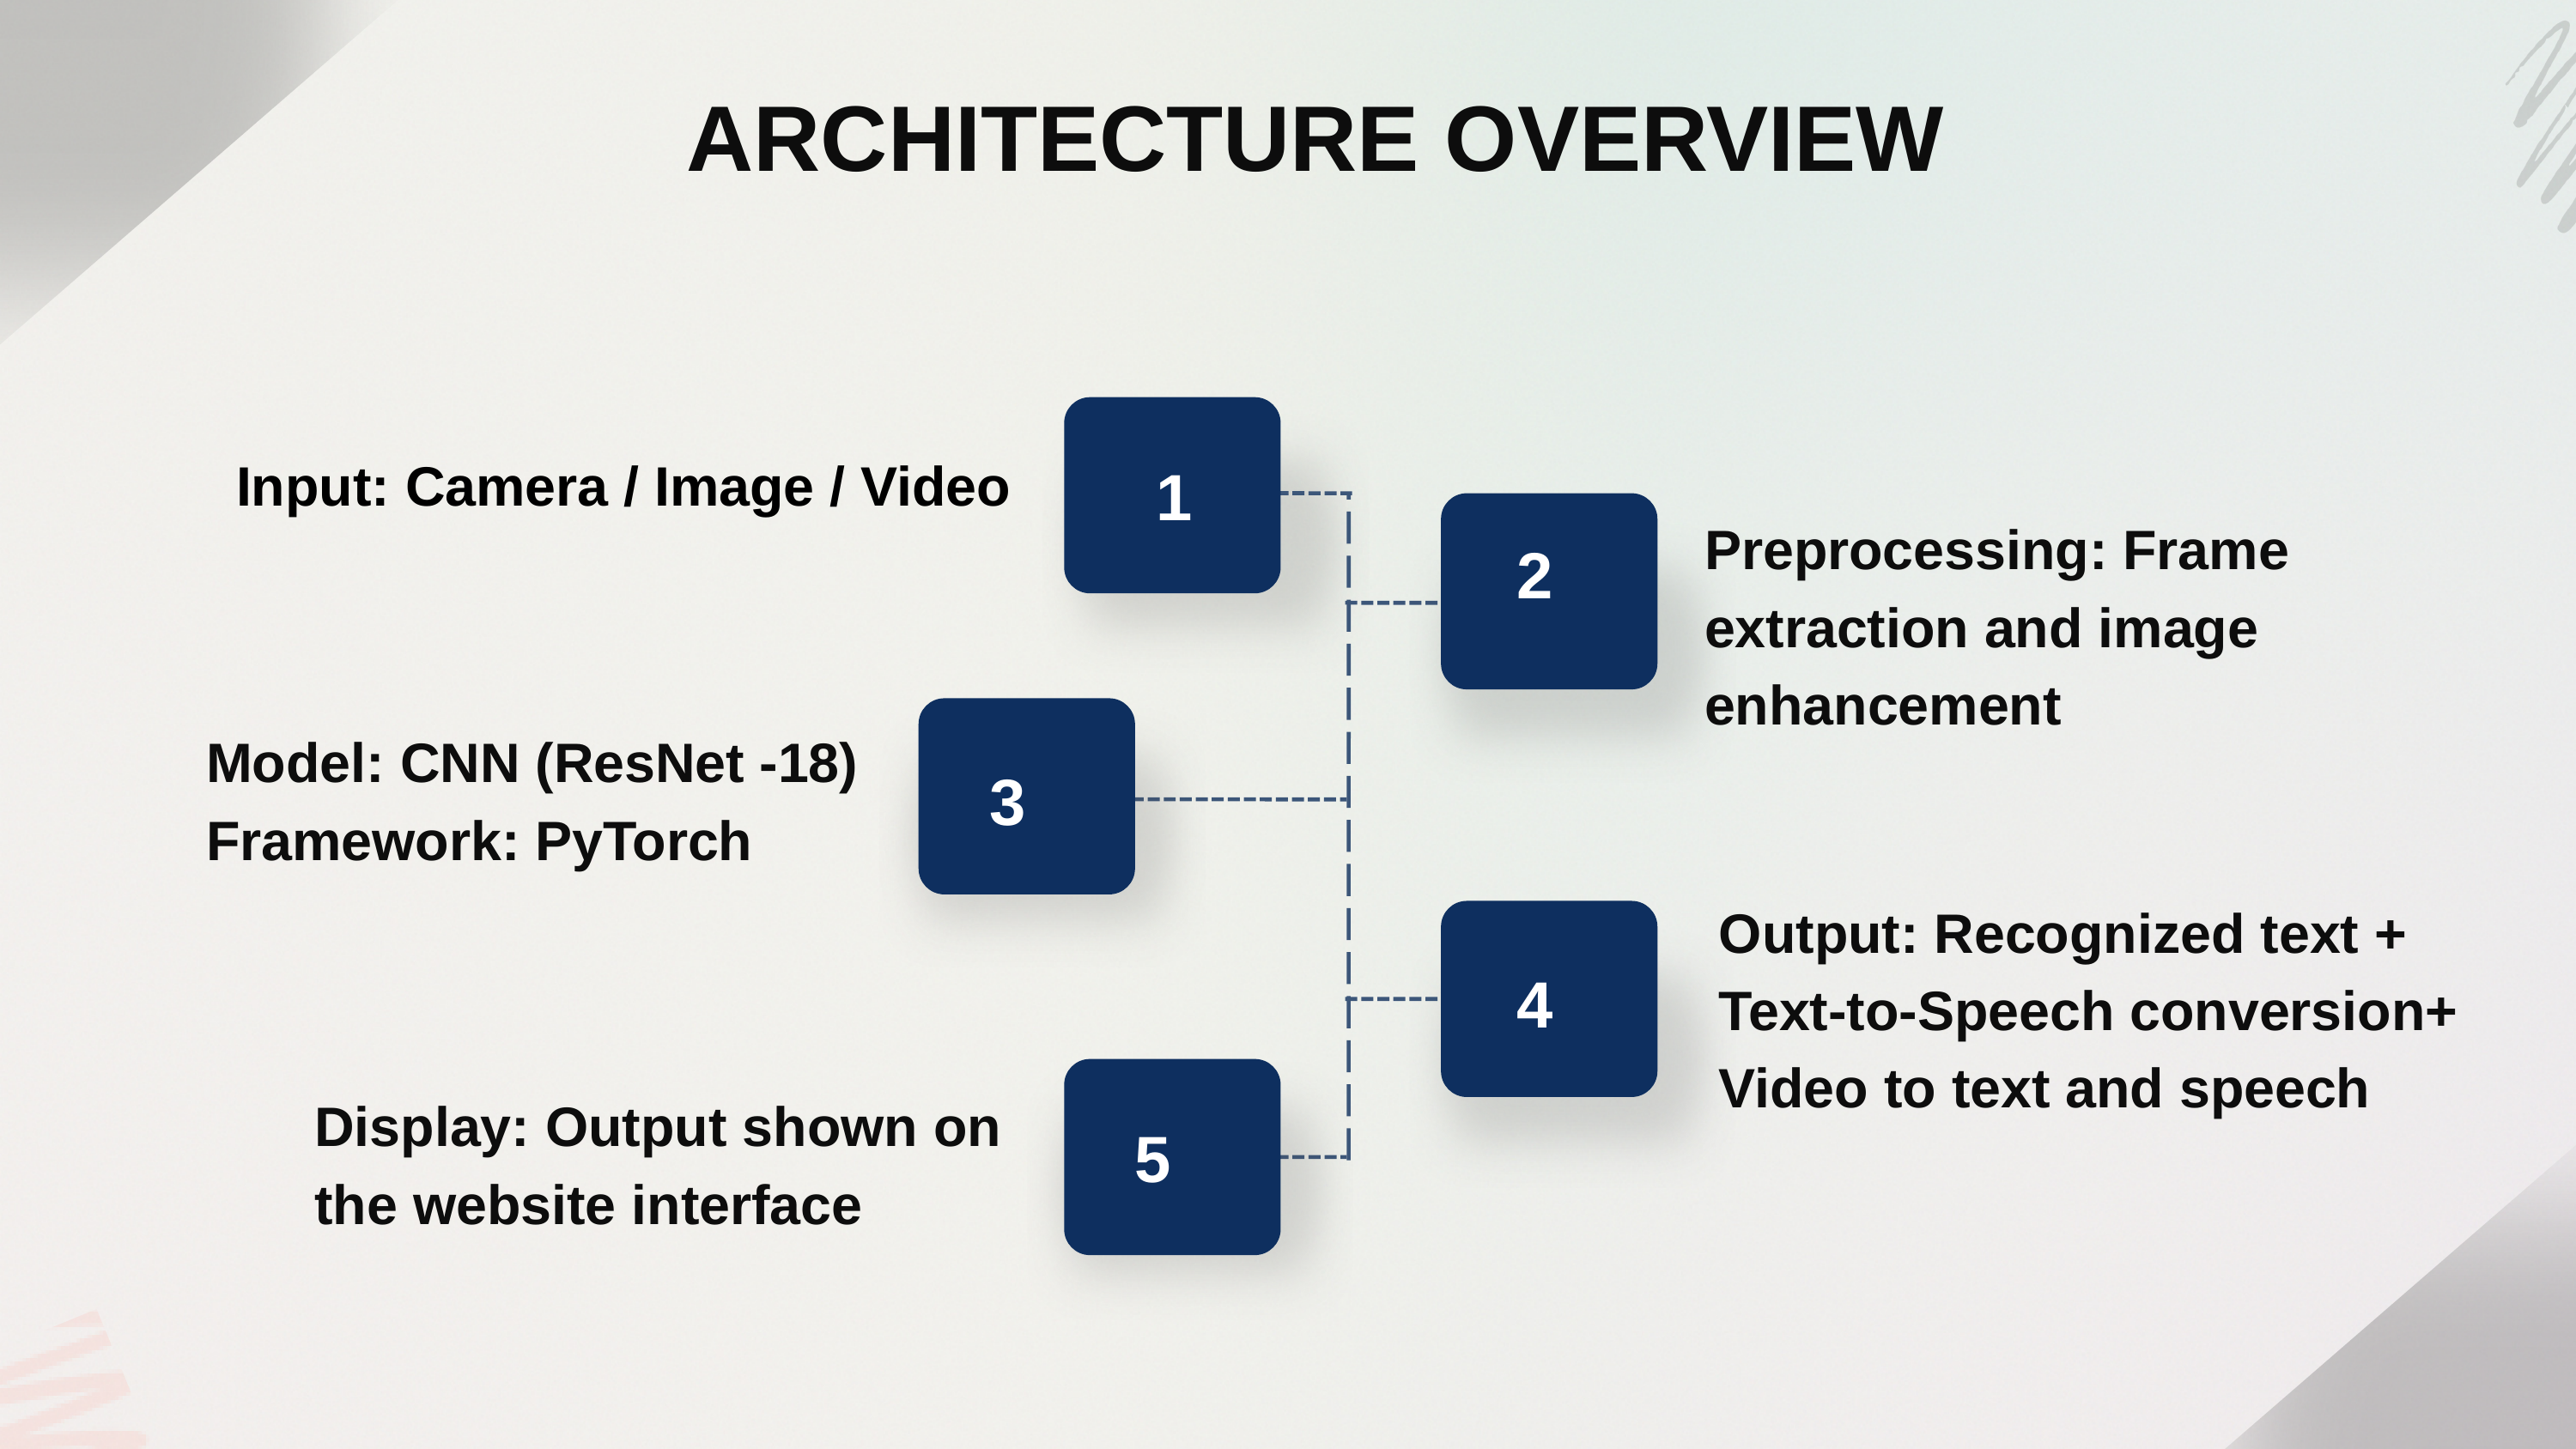

ARCHITECTURE OVERVIEW

Input: Camera / Image / Video
1

Preprocessing: Frame extraction and image enhancement
2

Model: CNN (ResNet -18)
Framework: PyTorch
3

Output: Recognized text + Text-to-Speech conversion+
Video to text and speech

4

Display: Output shown on the website interface
5